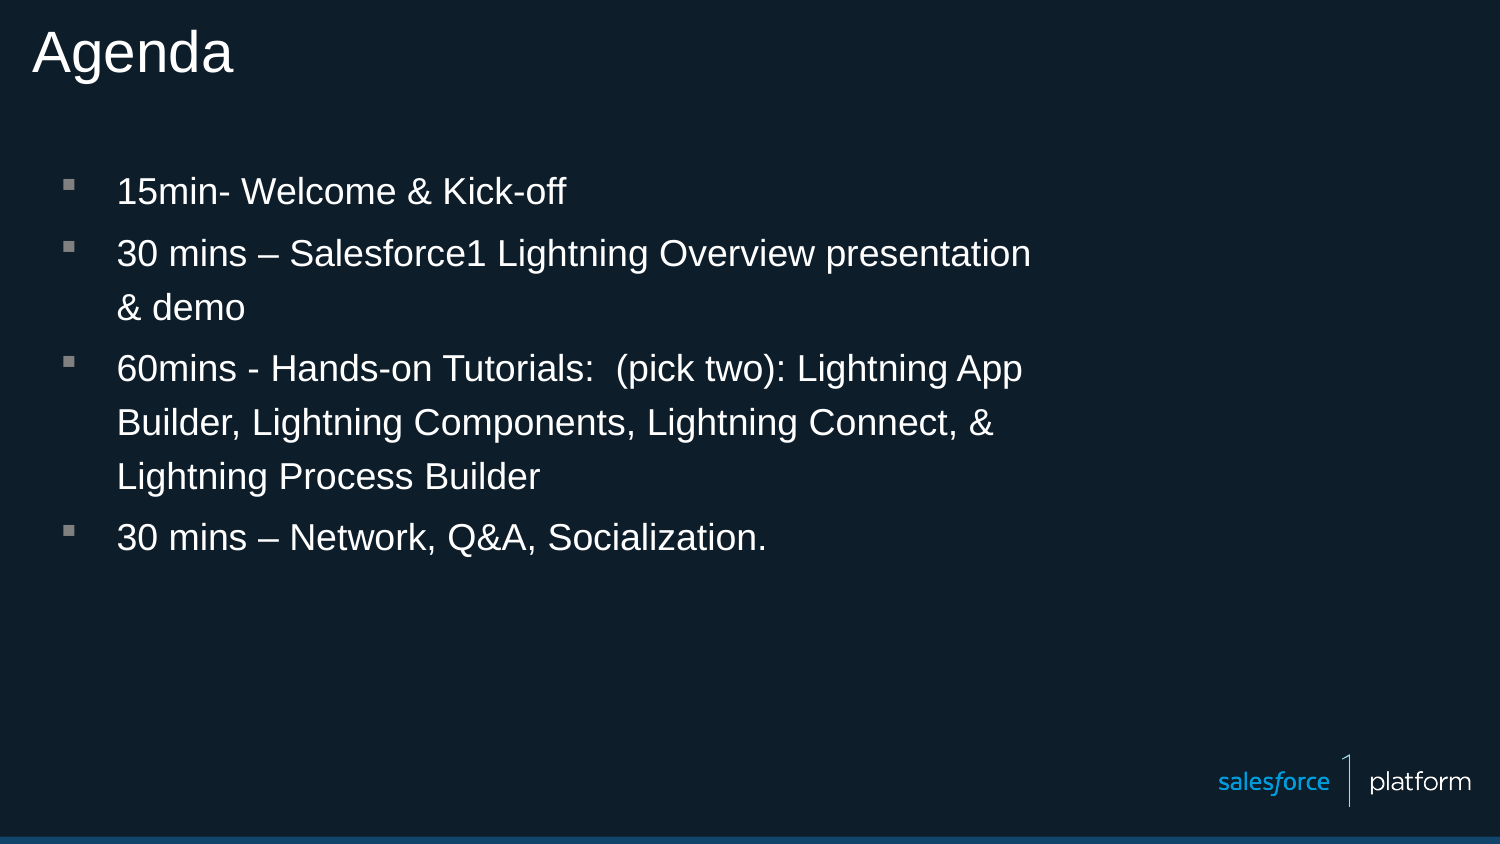

# Agenda
15min- Welcome & Kick-off
30 mins – Salesforce1 Lightning Overview presentation & demo
60mins - Hands-on Tutorials:  (pick two): Lightning App Builder, Lightning Components, Lightning Connect, & Lightning Process Builder
30 mins – Network, Q&A, Socialization.